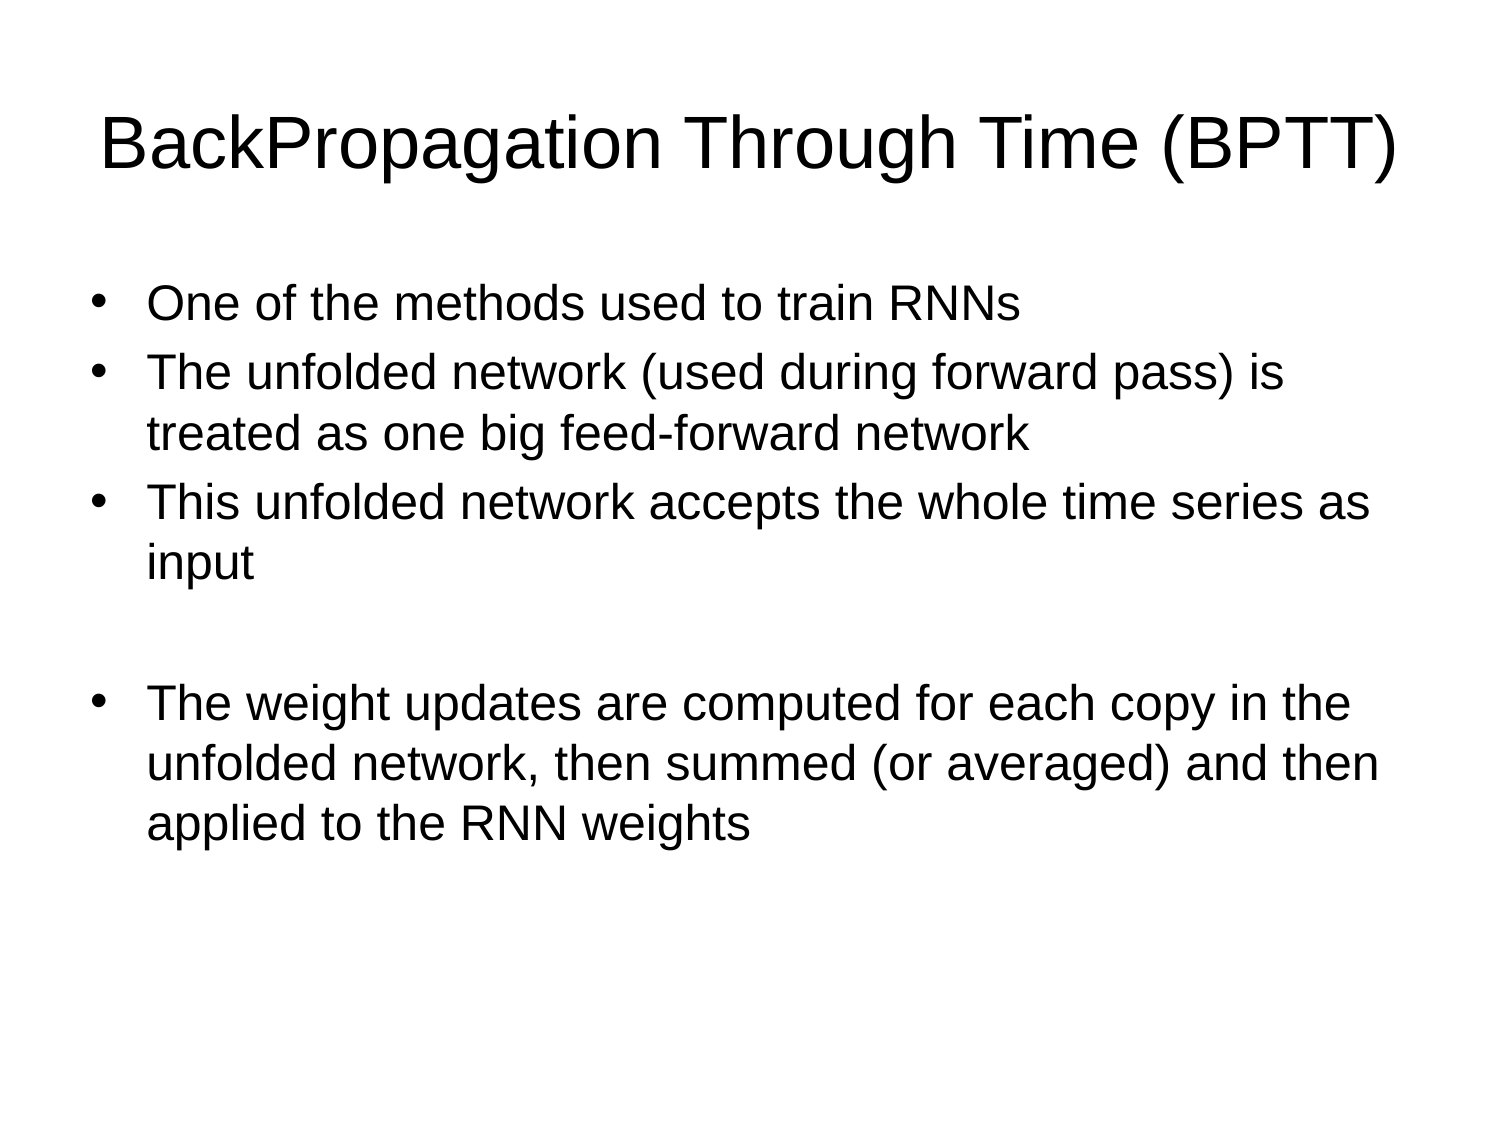

# BackPropagation Through Time (BPTT)
One of the methods used to train RNNs
The unfolded network (used during forward pass) is treated as one big feed-forward network
This unfolded network accepts the whole time series as input

The weight updates are computed for each copy in the unfolded network, then summed (or averaged) and then applied to the RNN weights